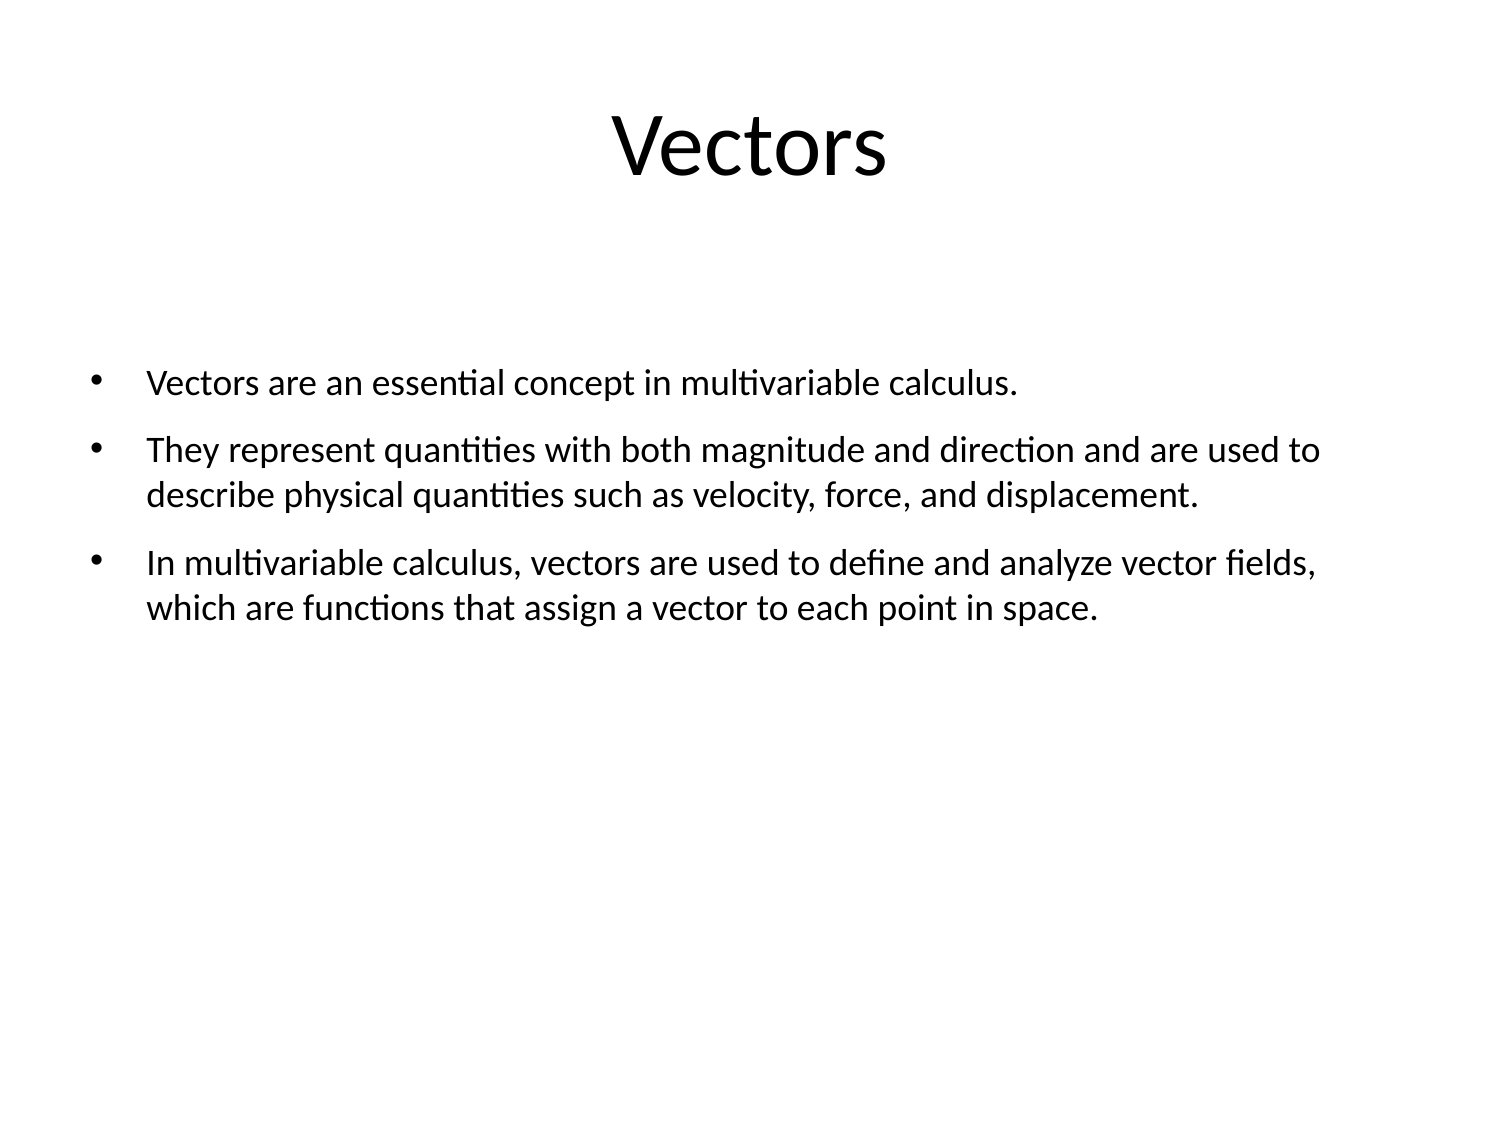

# Vectors

Vectors are an essential concept in multivariable calculus.
They represent quantities with both magnitude and direction and are used to describe physical quantities such as velocity, force, and displacement.
In multivariable calculus, vectors are used to define and analyze vector fields, which are functions that assign a vector to each point in space.